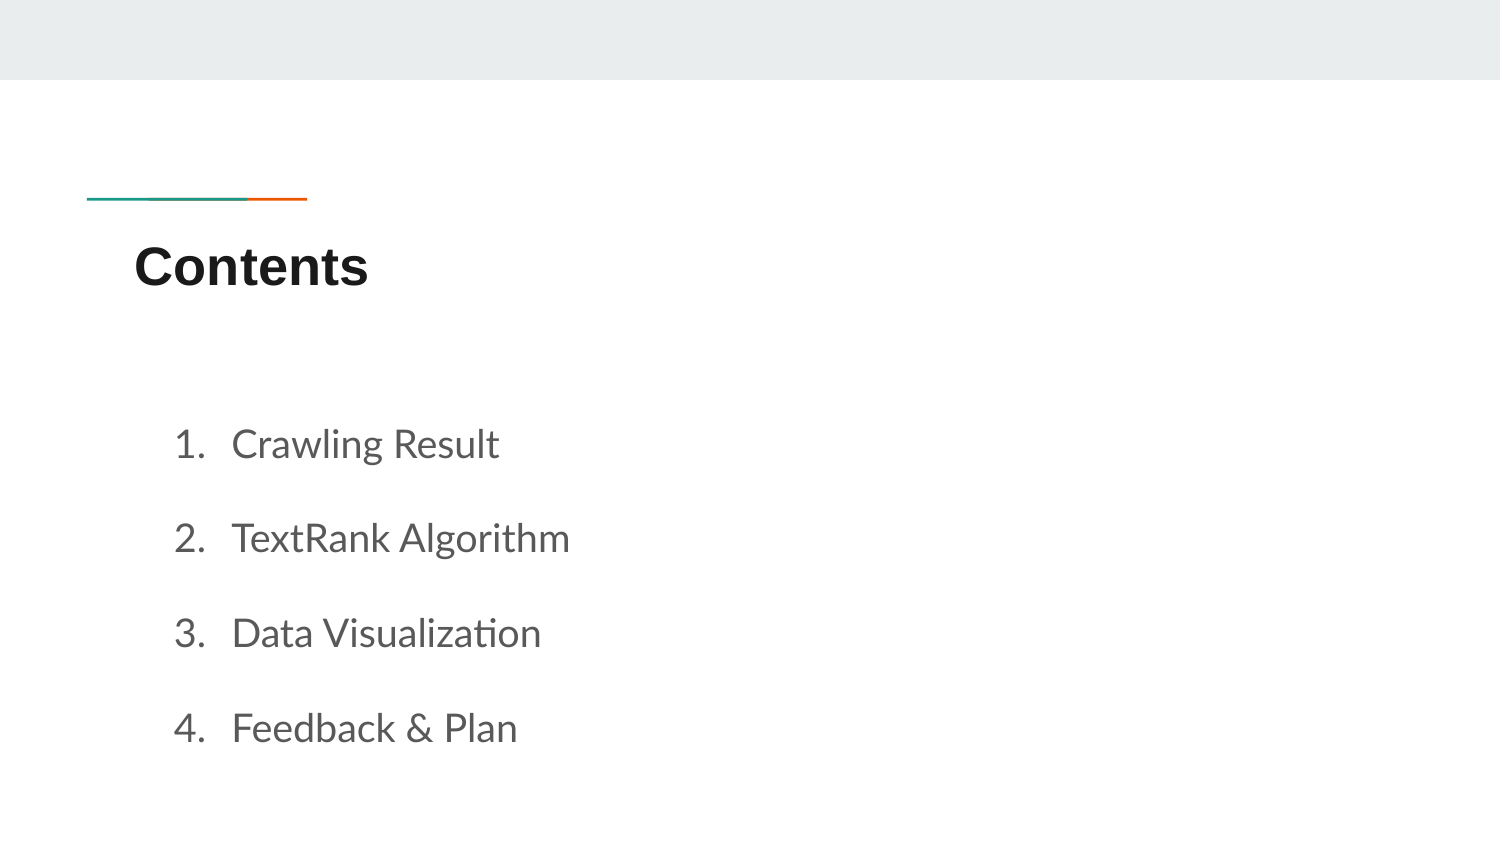

# Contents
Crawling Result
TextRank Algorithm
Data Visualization
Feedback & Plan